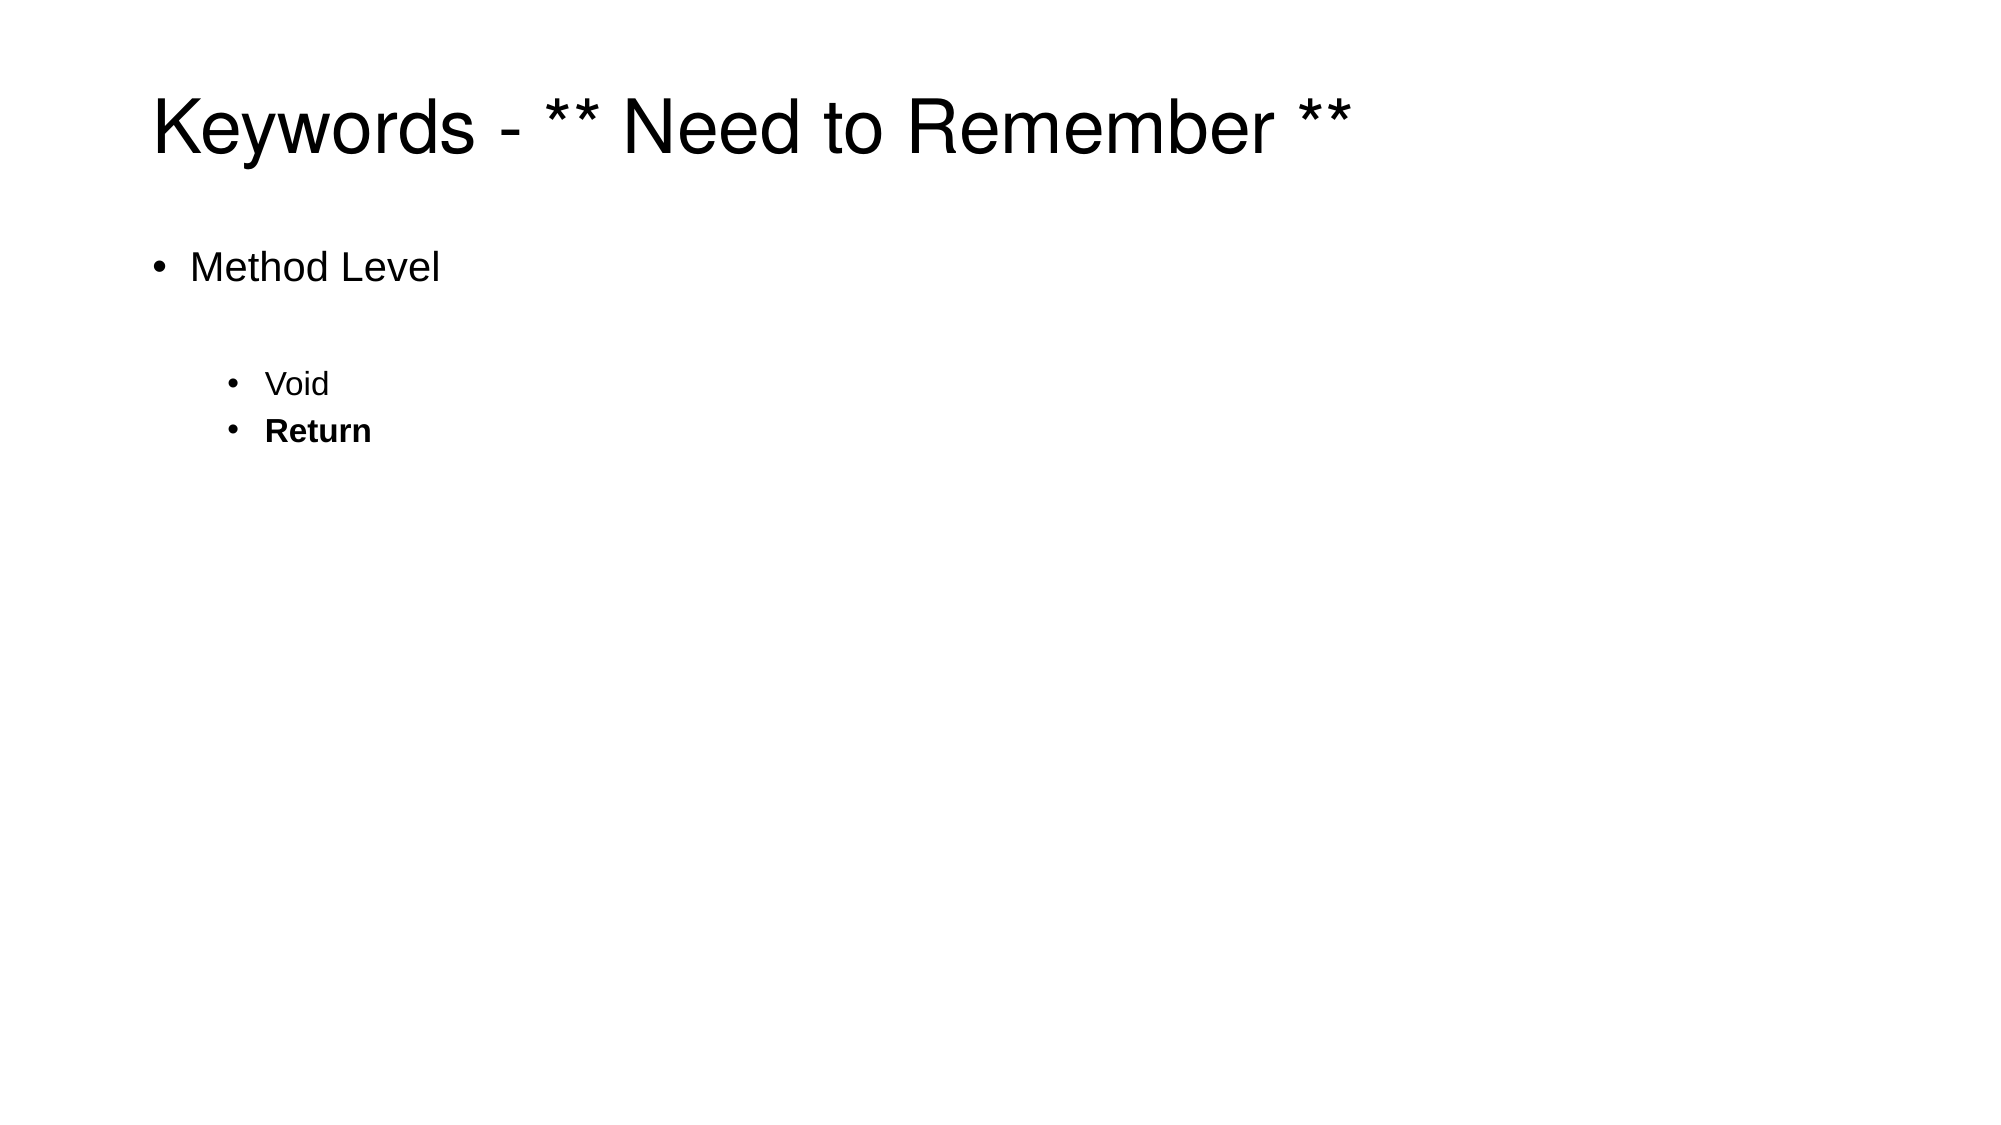

# Keywords - ** Need to Remember **
Method Level

Void
Return